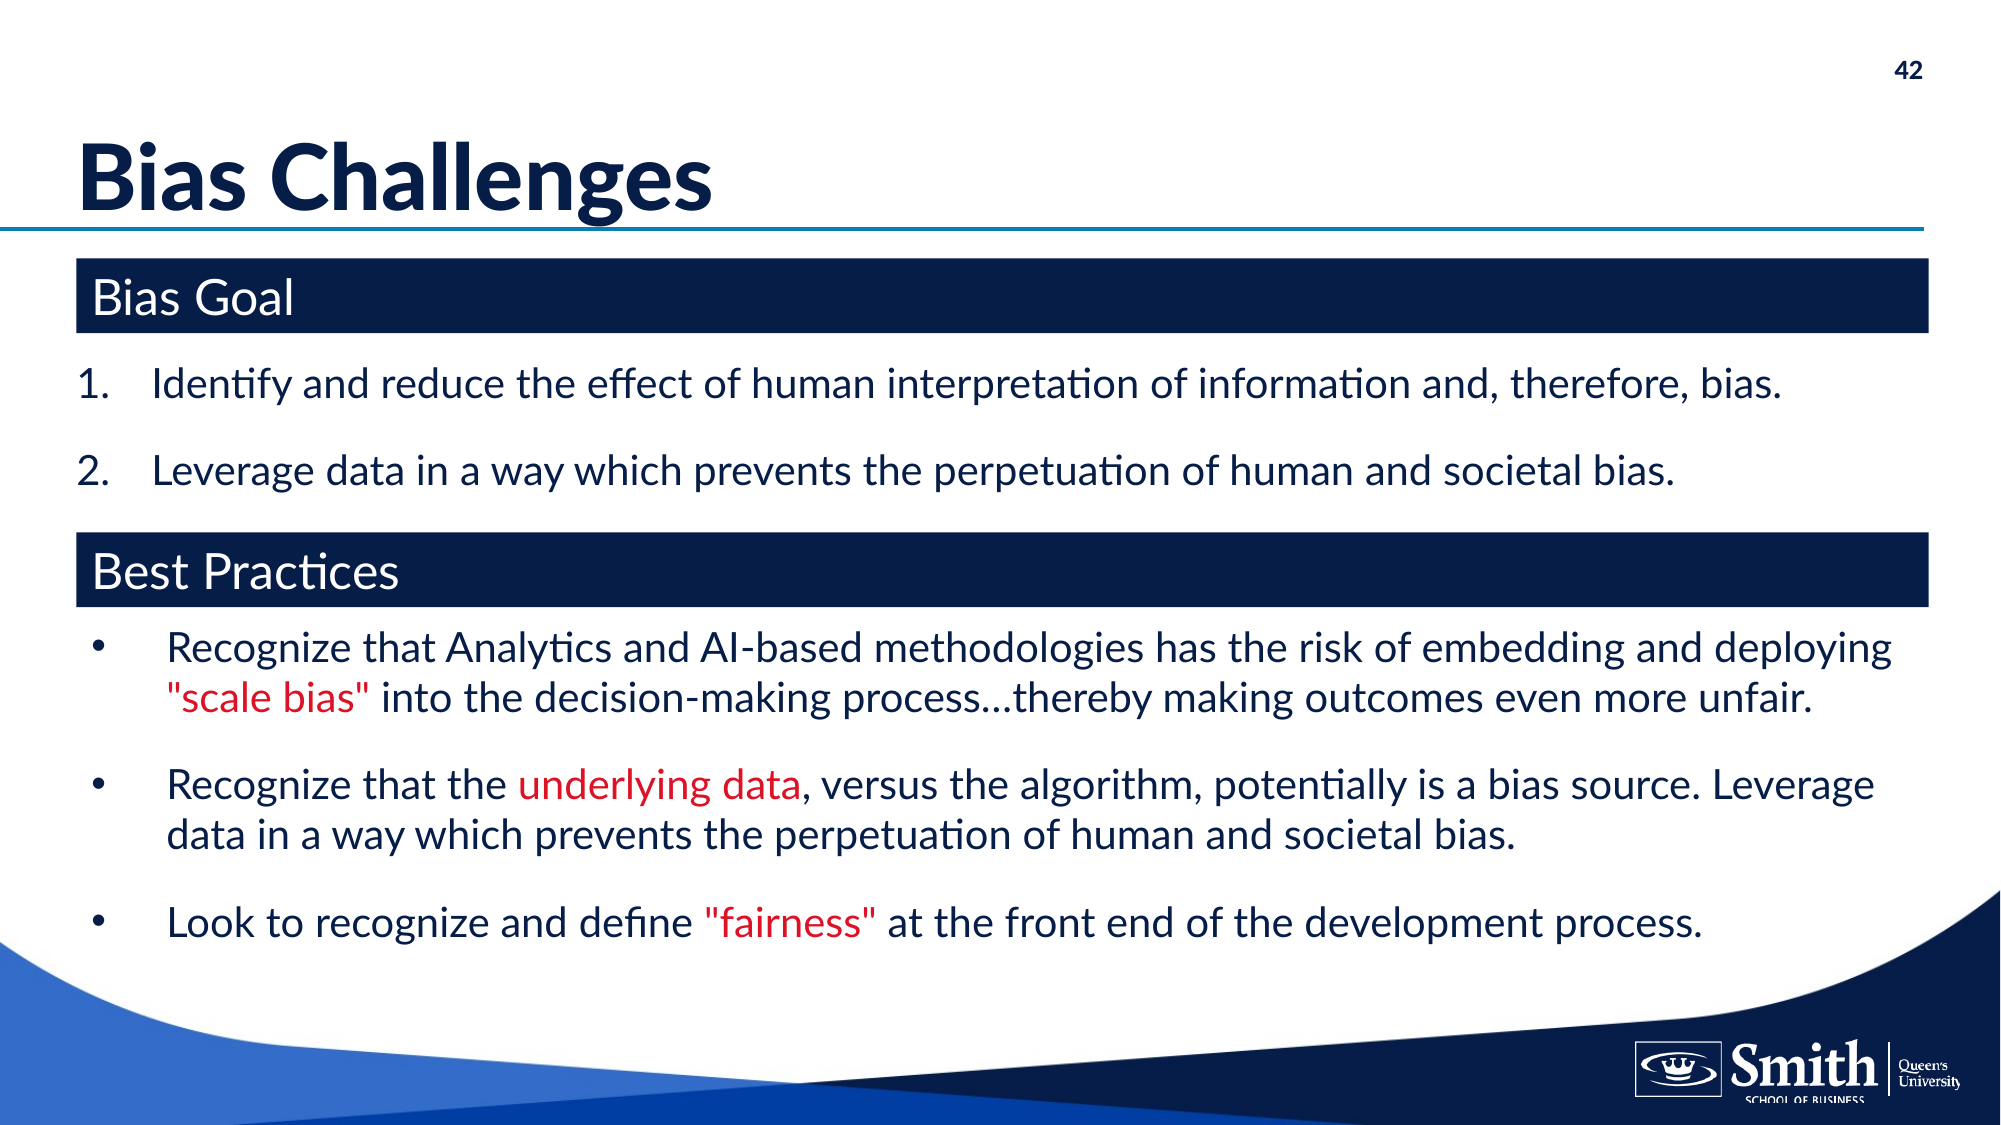

42
# Bias Challenges
Bias Goal
Identify and reduce the effect of human interpretation of information and, therefore, bias.
Leverage data in a way which prevents the perpetuation of human and societal bias.
Best Practices
Recognize that Analytics and AI-based methodologies has the risk of embedding and deploying "scale bias" into the decision-making process…thereby making outcomes even more unfair.
Recognize that the underlying data, versus the algorithm, potentially is a bias source. Leverage data in a way which prevents the perpetuation of human and societal bias.
Look to recognize and define "fairness" at the front end of the development process.